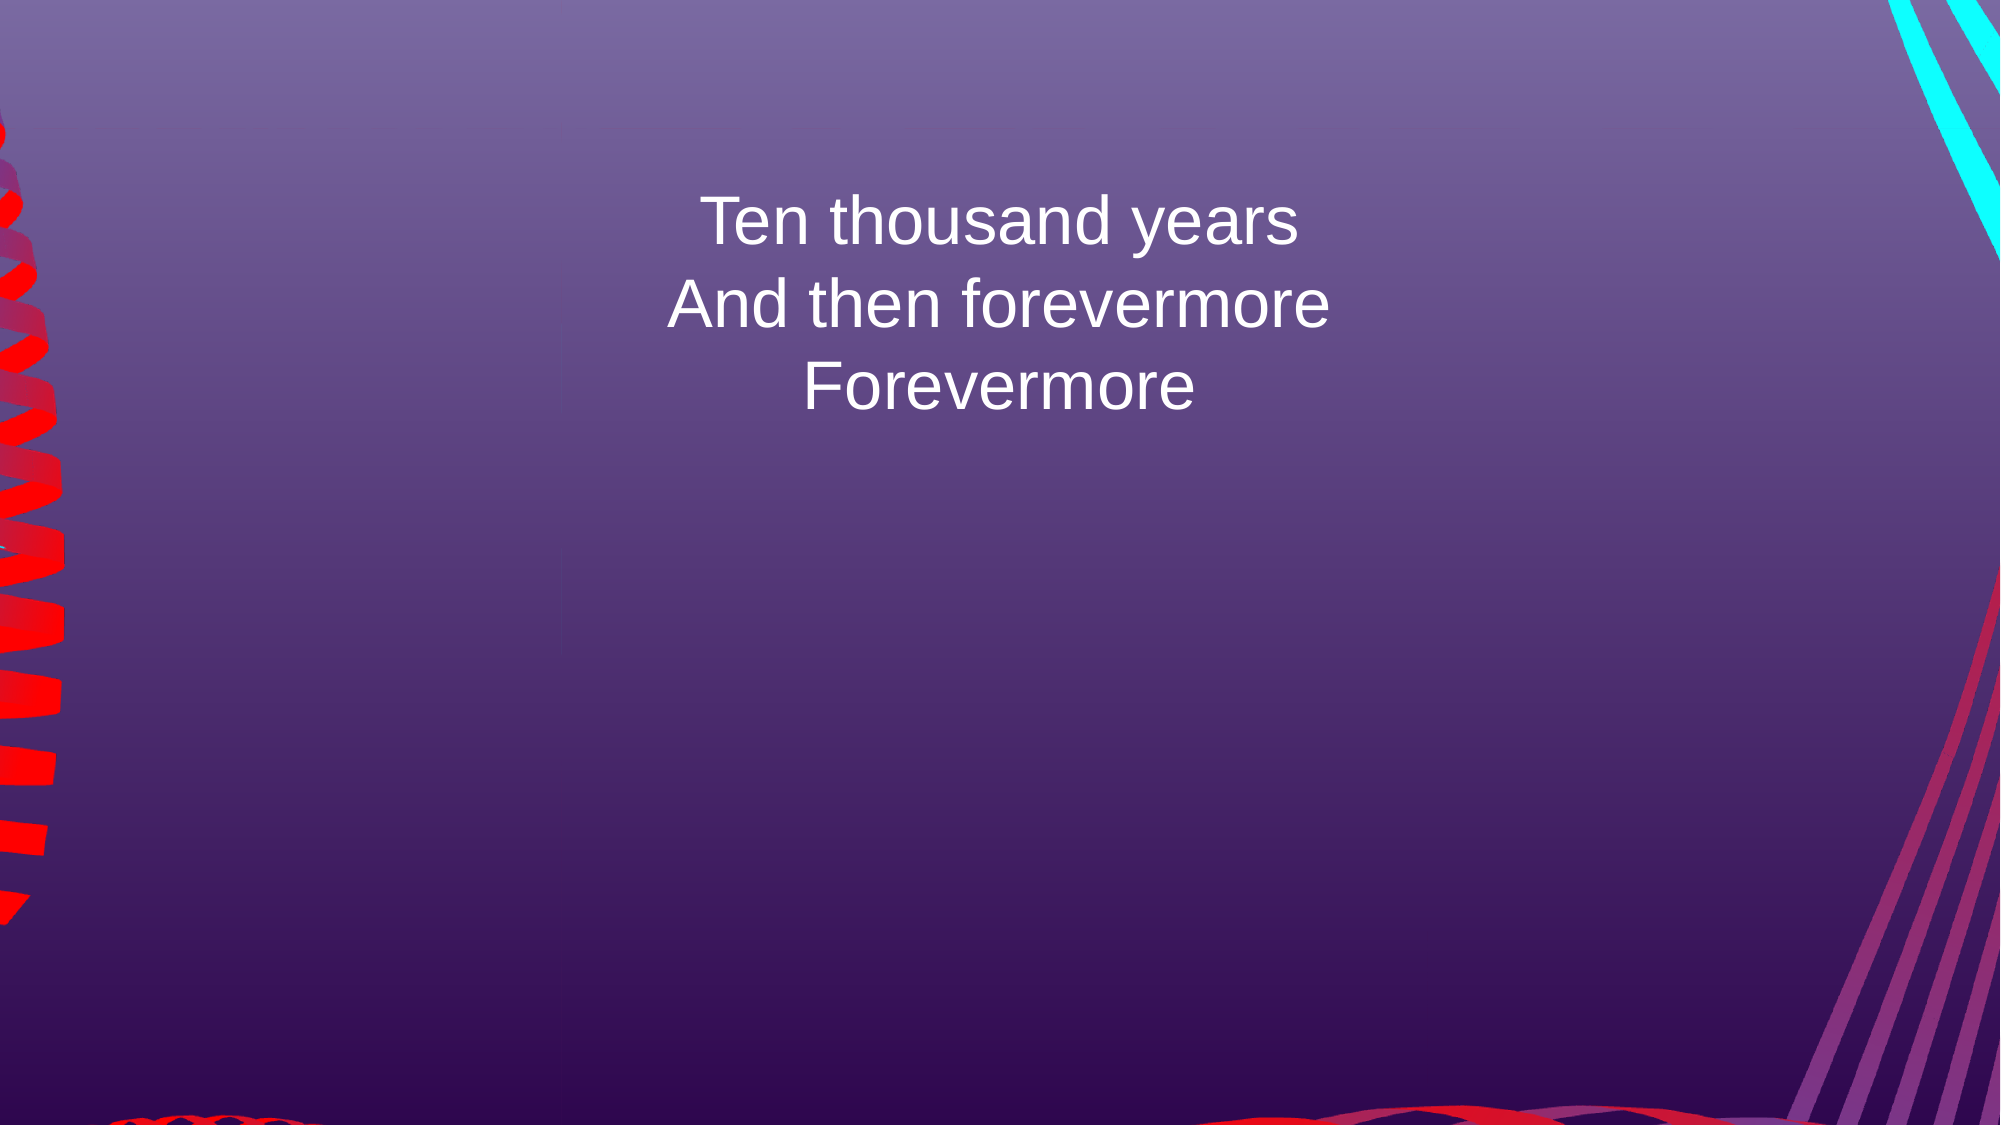

Ten thousand years
And then forevermore
Forevermore